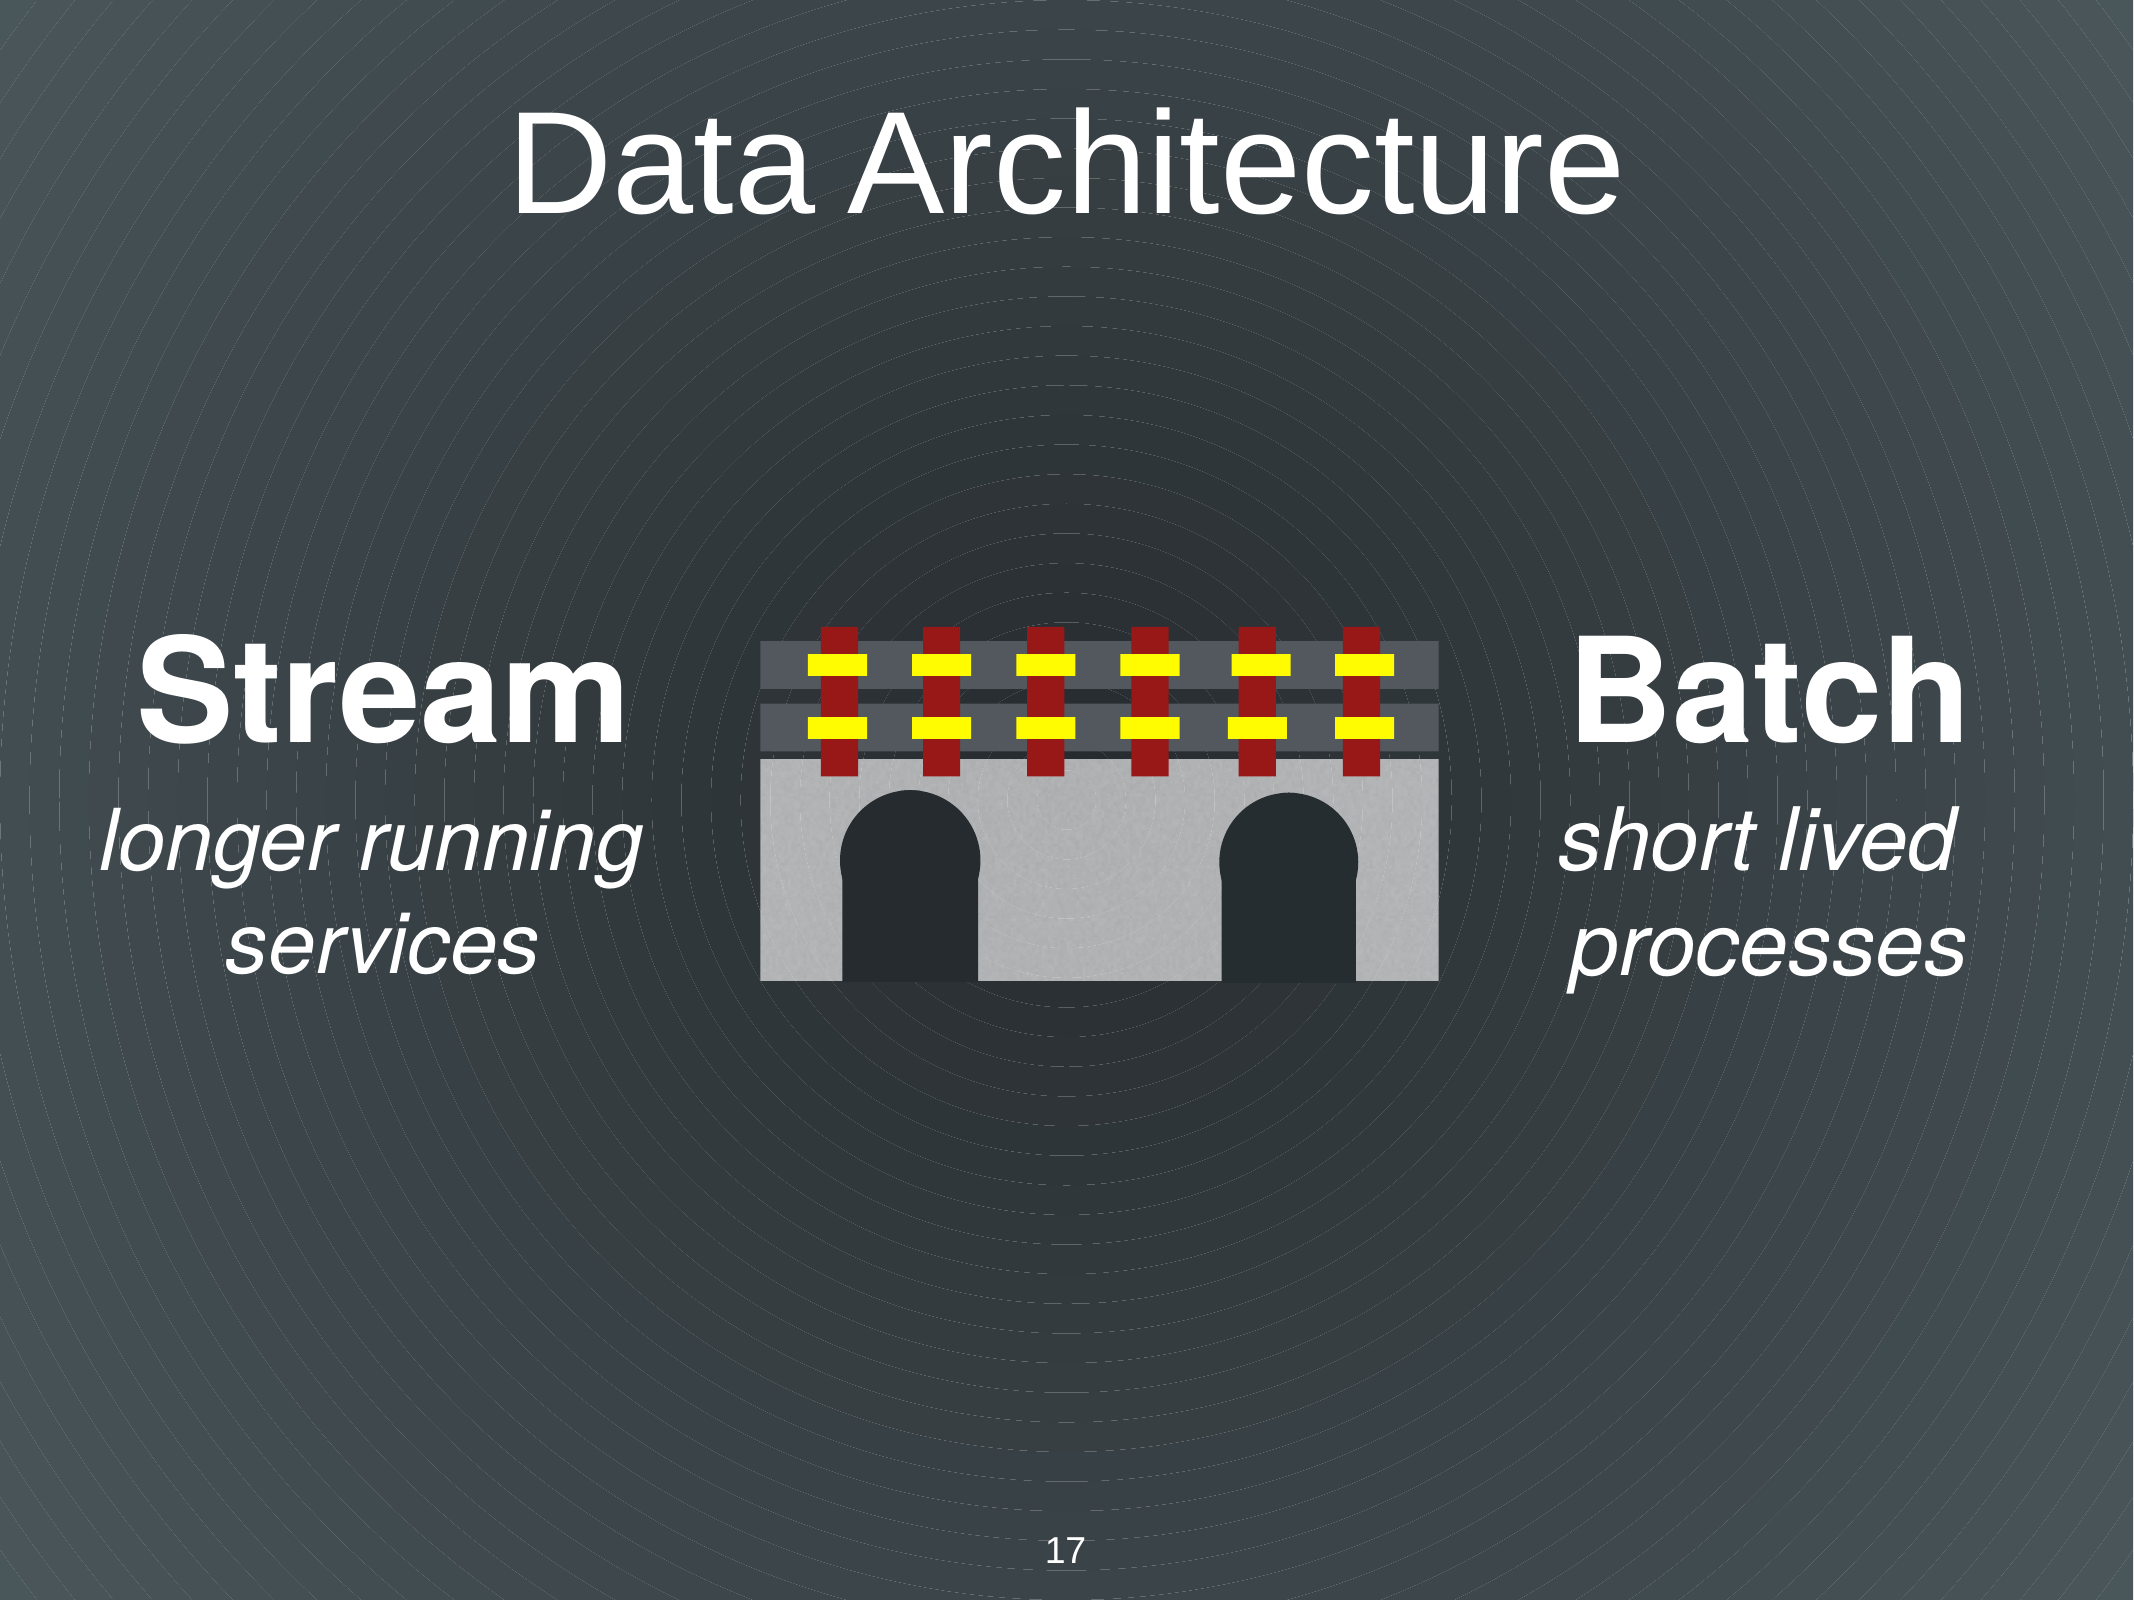

Data Architecture
Stream
Batch

short lived
processes
longer running
services

17